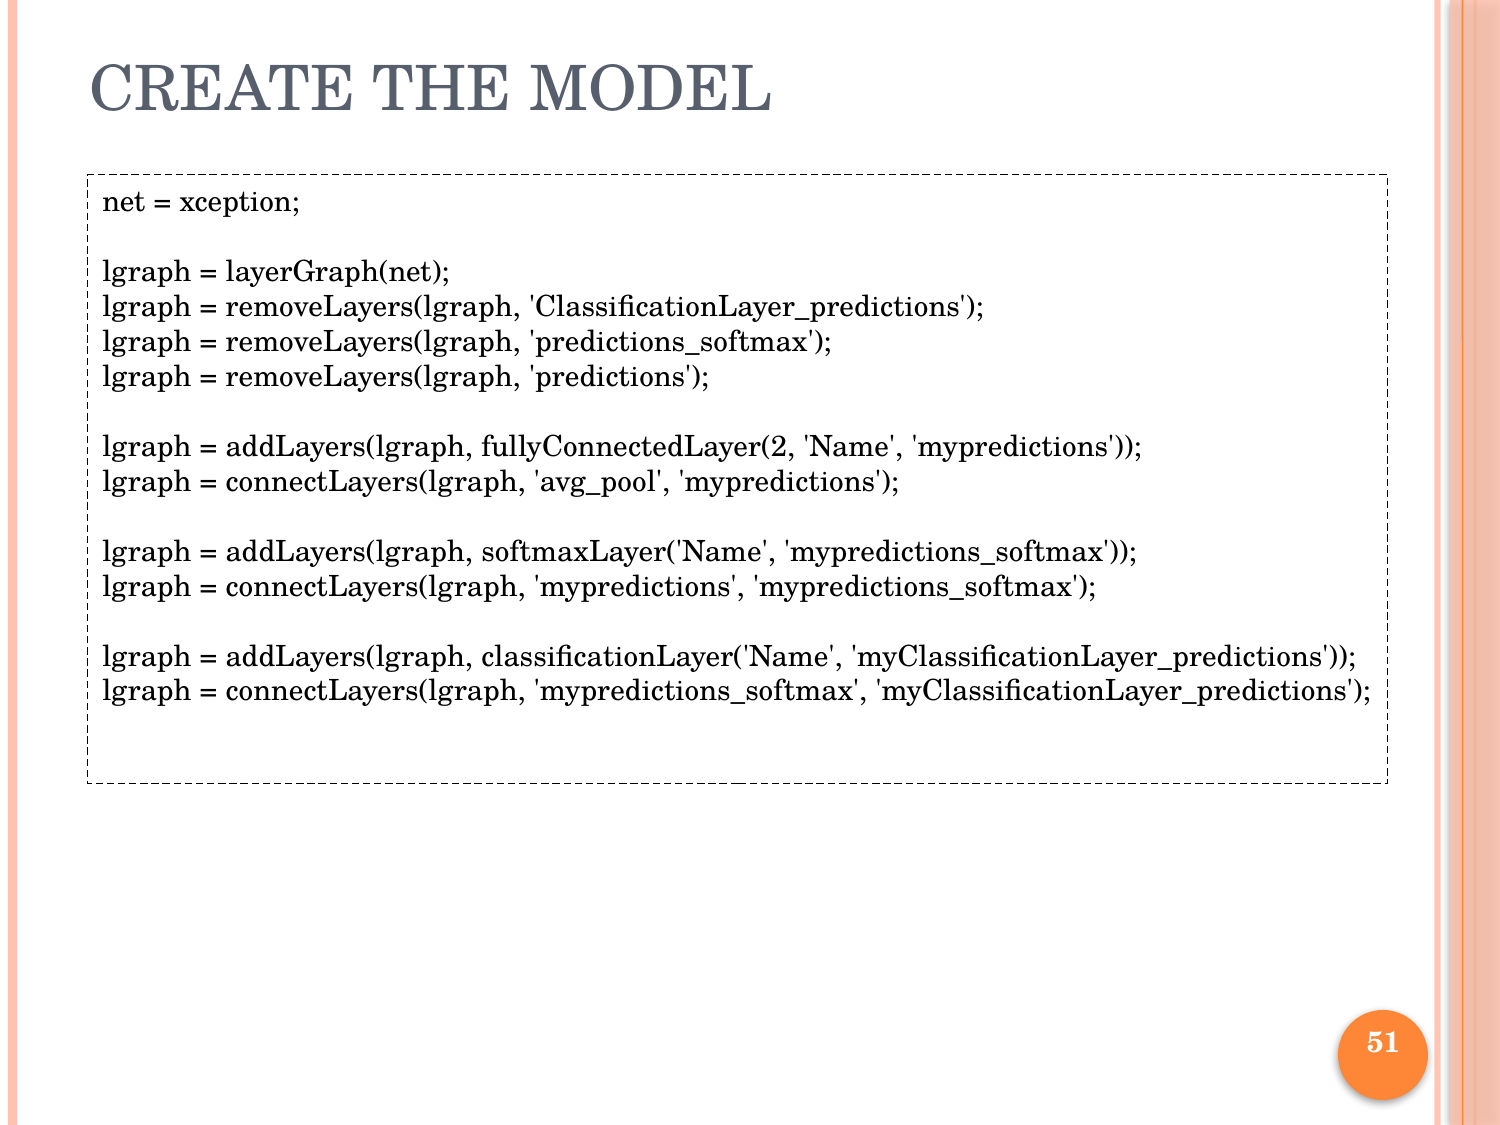

# Create the model
net = xception;
lgraph = layerGraph(net);
lgraph = removeLayers(lgraph, 'ClassificationLayer_predictions');
lgraph = removeLayers(lgraph, 'predictions_softmax');
lgraph = removeLayers(lgraph, 'predictions');
lgraph = addLayers(lgraph, fullyConnectedLayer(2, 'Name', 'mypredictions'));
lgraph = connectLayers(lgraph, 'avg_pool', 'mypredictions');

lgraph = addLayers(lgraph, softmaxLayer('Name', 'mypredictions_softmax'));
lgraph = connectLayers(lgraph, 'mypredictions', 'mypredictions_softmax');
lgraph = addLayers(lgraph, classificationLayer('Name', 'myClassificationLayer_predictions'));
lgraph = connectLayers(lgraph, 'mypredictions_softmax', 'myClassificationLayer_predictions');
51